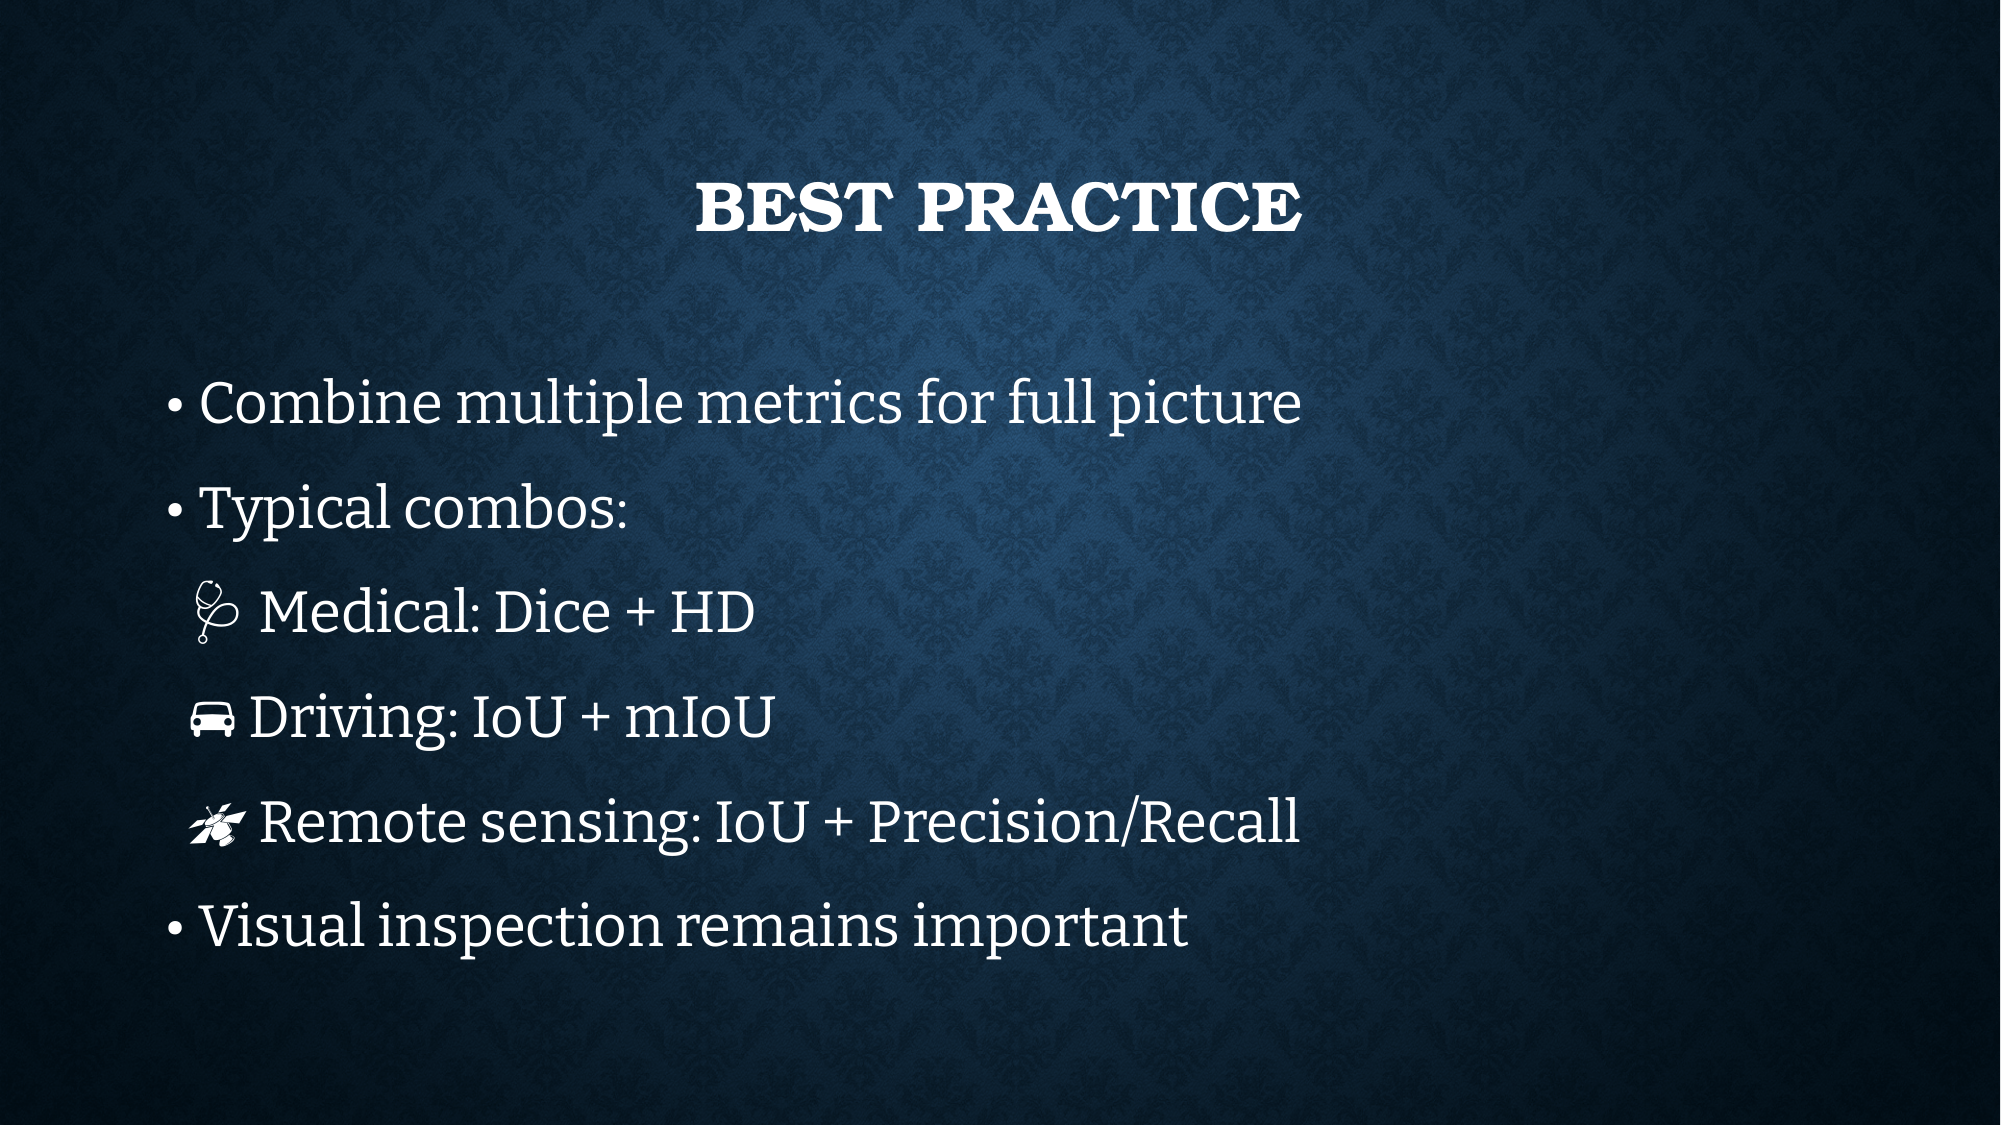

# Best Practice
• Combine multiple metrics for full picture
• Typical combos:
  🩺 Medical: Dice + HD
  🚘 Driving: IoU + mIoU
  🛰️ Remote sensing: IoU + Precision/Recall
• Visual inspection remains important